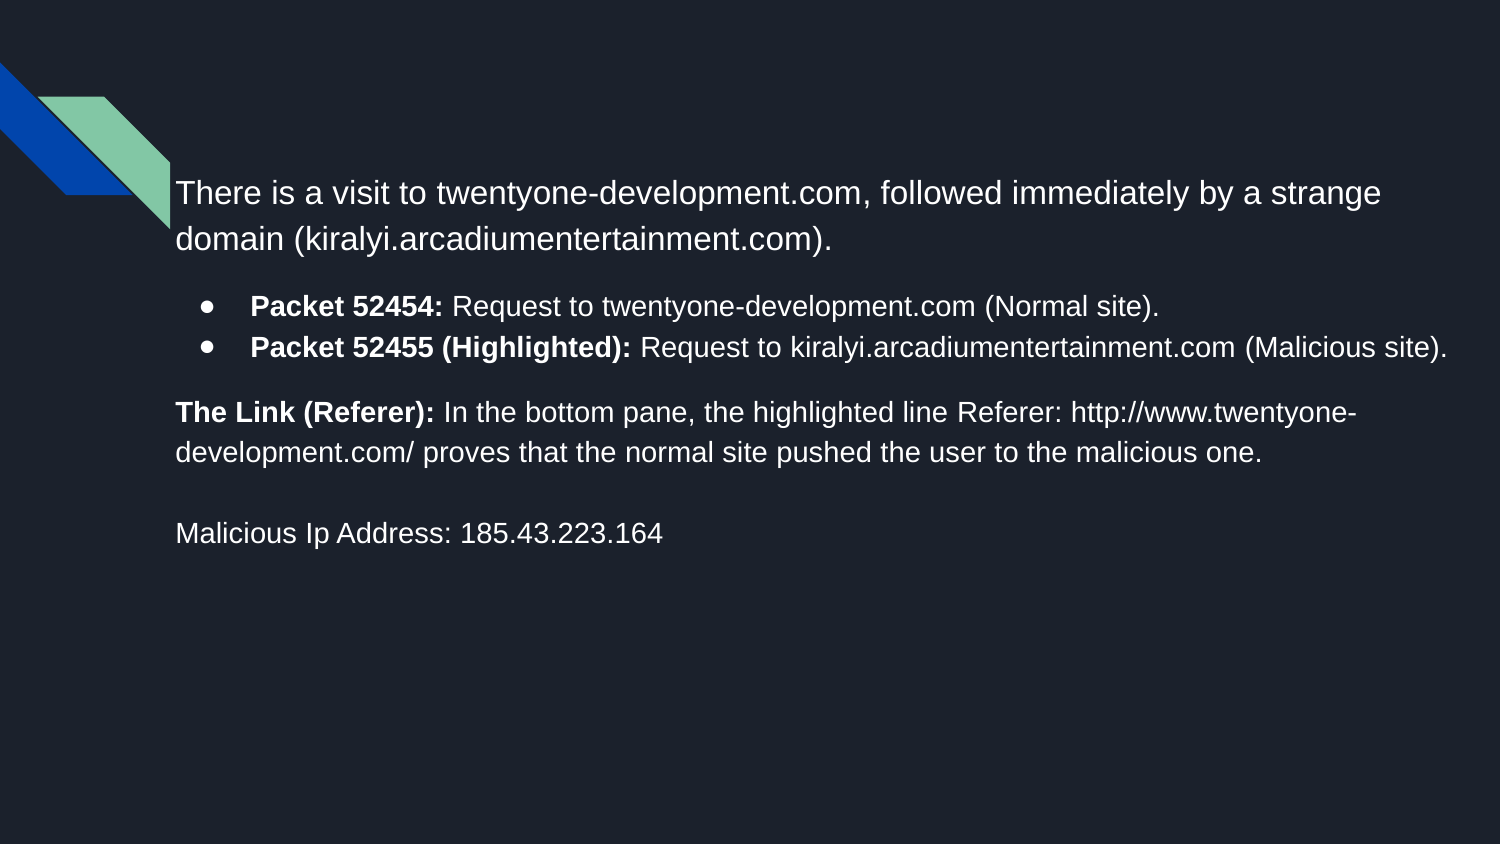

There is a visit to twentyone-development.com, followed immediately by a strange domain (kiralyi.arcadiumentertainment.com).
Packet 52454: Request to twentyone-development.com (Normal site).
Packet 52455 (Highlighted): Request to kiralyi.arcadiumentertainment.com (Malicious site).
The Link (Referer): In the bottom pane, the highlighted line Referer: http://www.twentyone-development.com/ proves that the normal site pushed the user to the malicious one.

Malicious Ip Address: 185.43.223.164